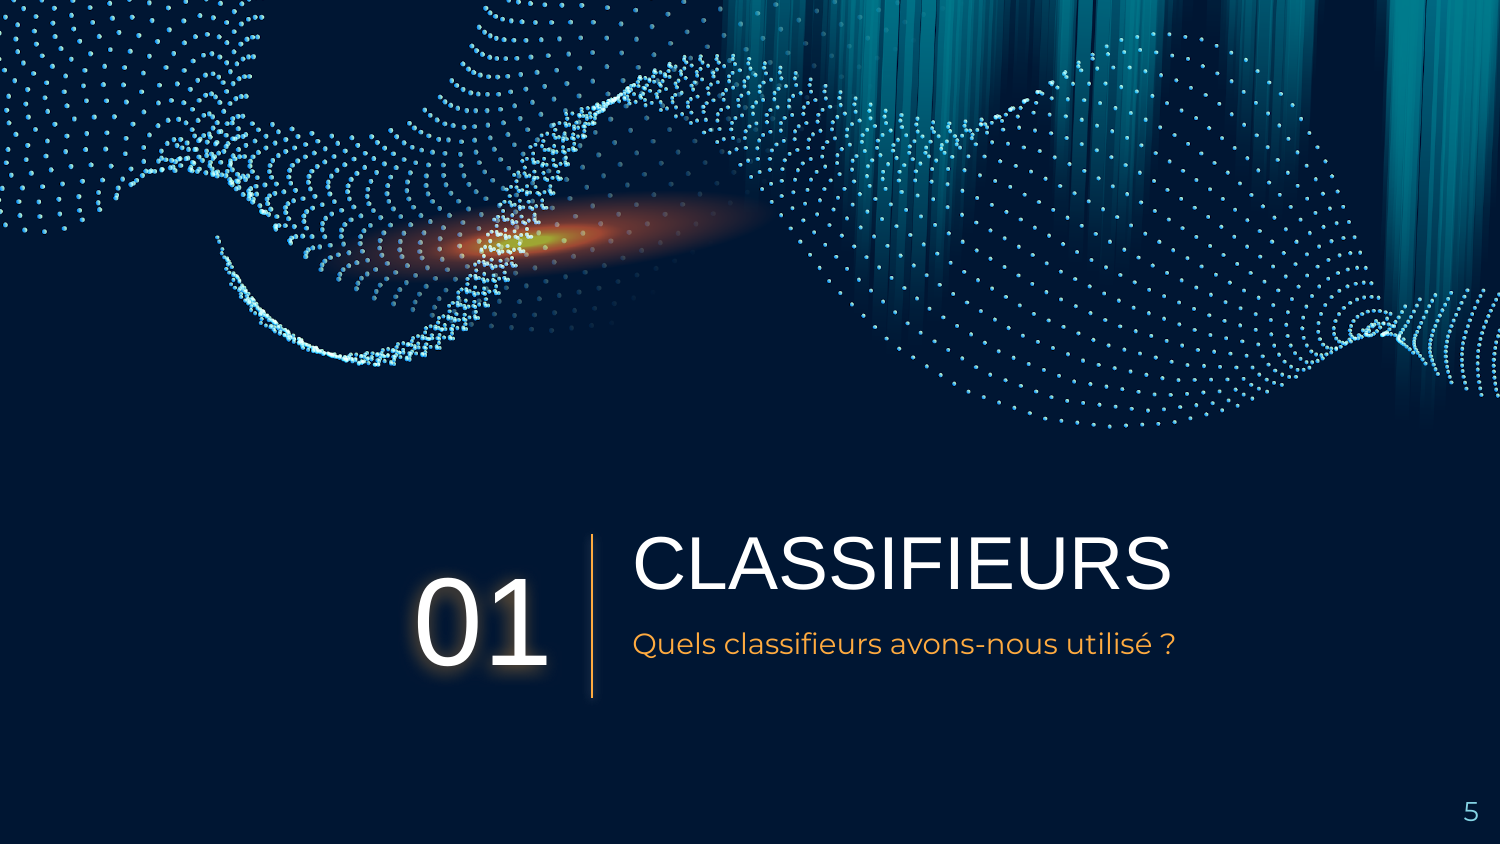

# CLASSIFIEURS
01
Quels classifieurs avons-nous utilisé ?
5